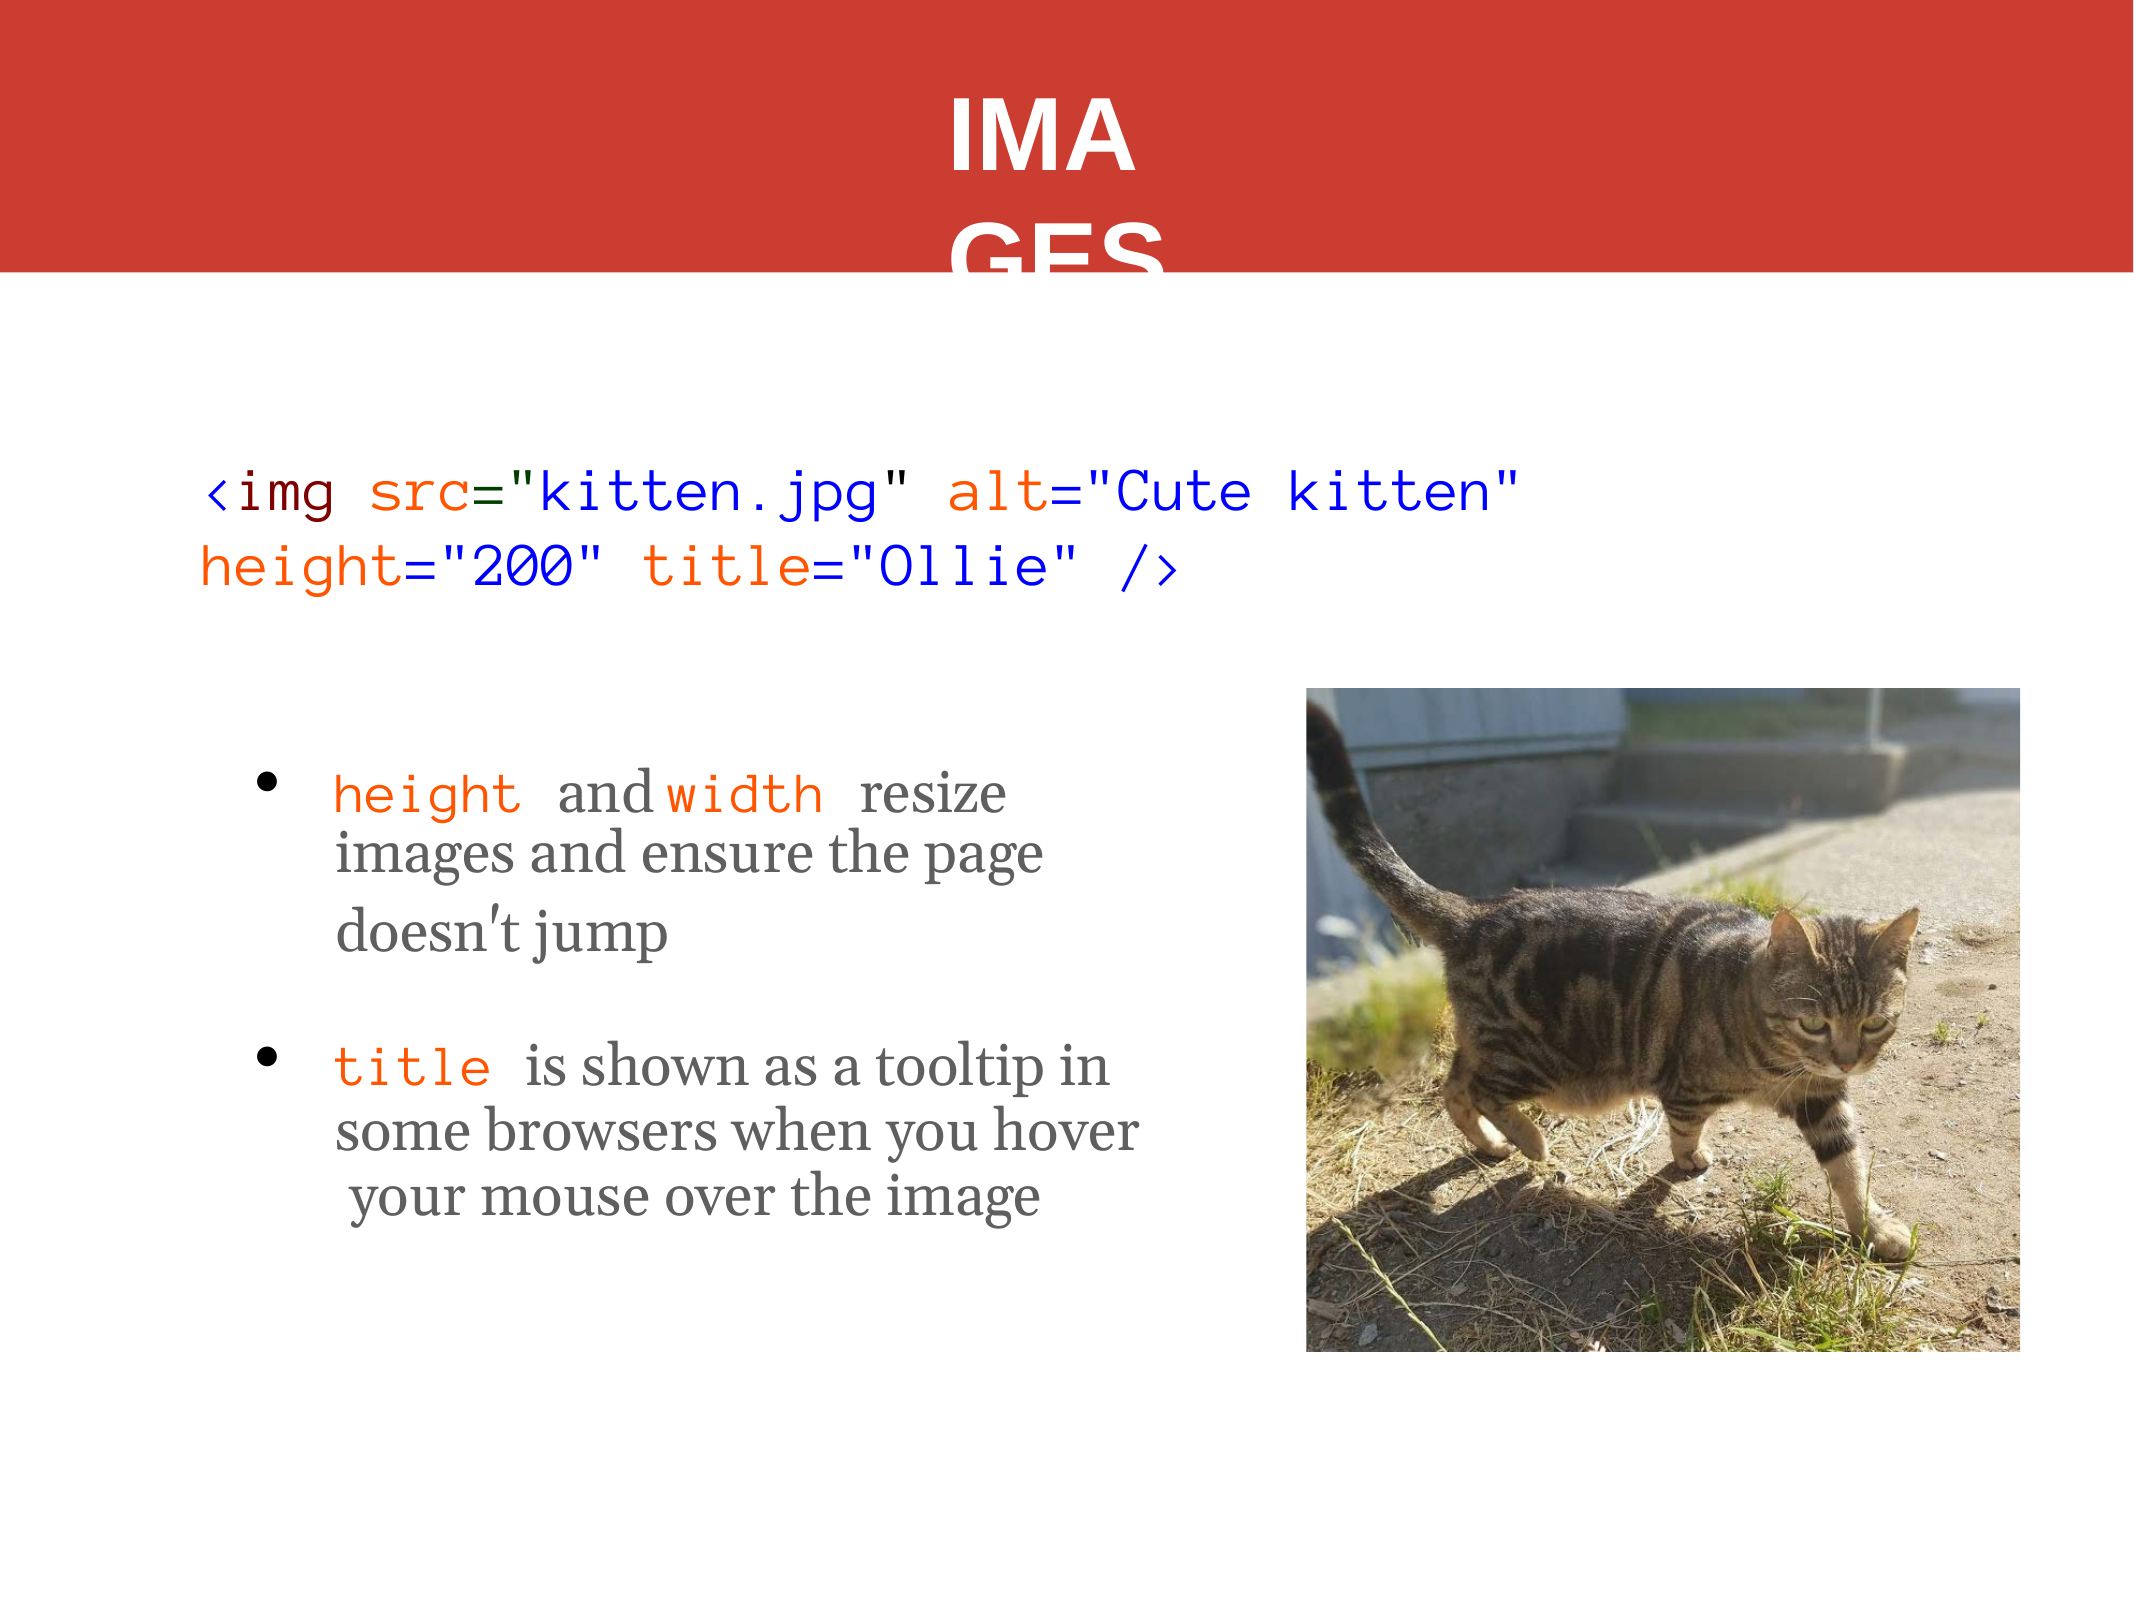

# IMAGES
<img src="kitten.jpg" alt="Cute kitten"
height="200" title="Ollie" />

height and width resize  images and ensure the page
doesn't jump

title is shown as a tooltip in  some browsers when you hover  your mouse over the image